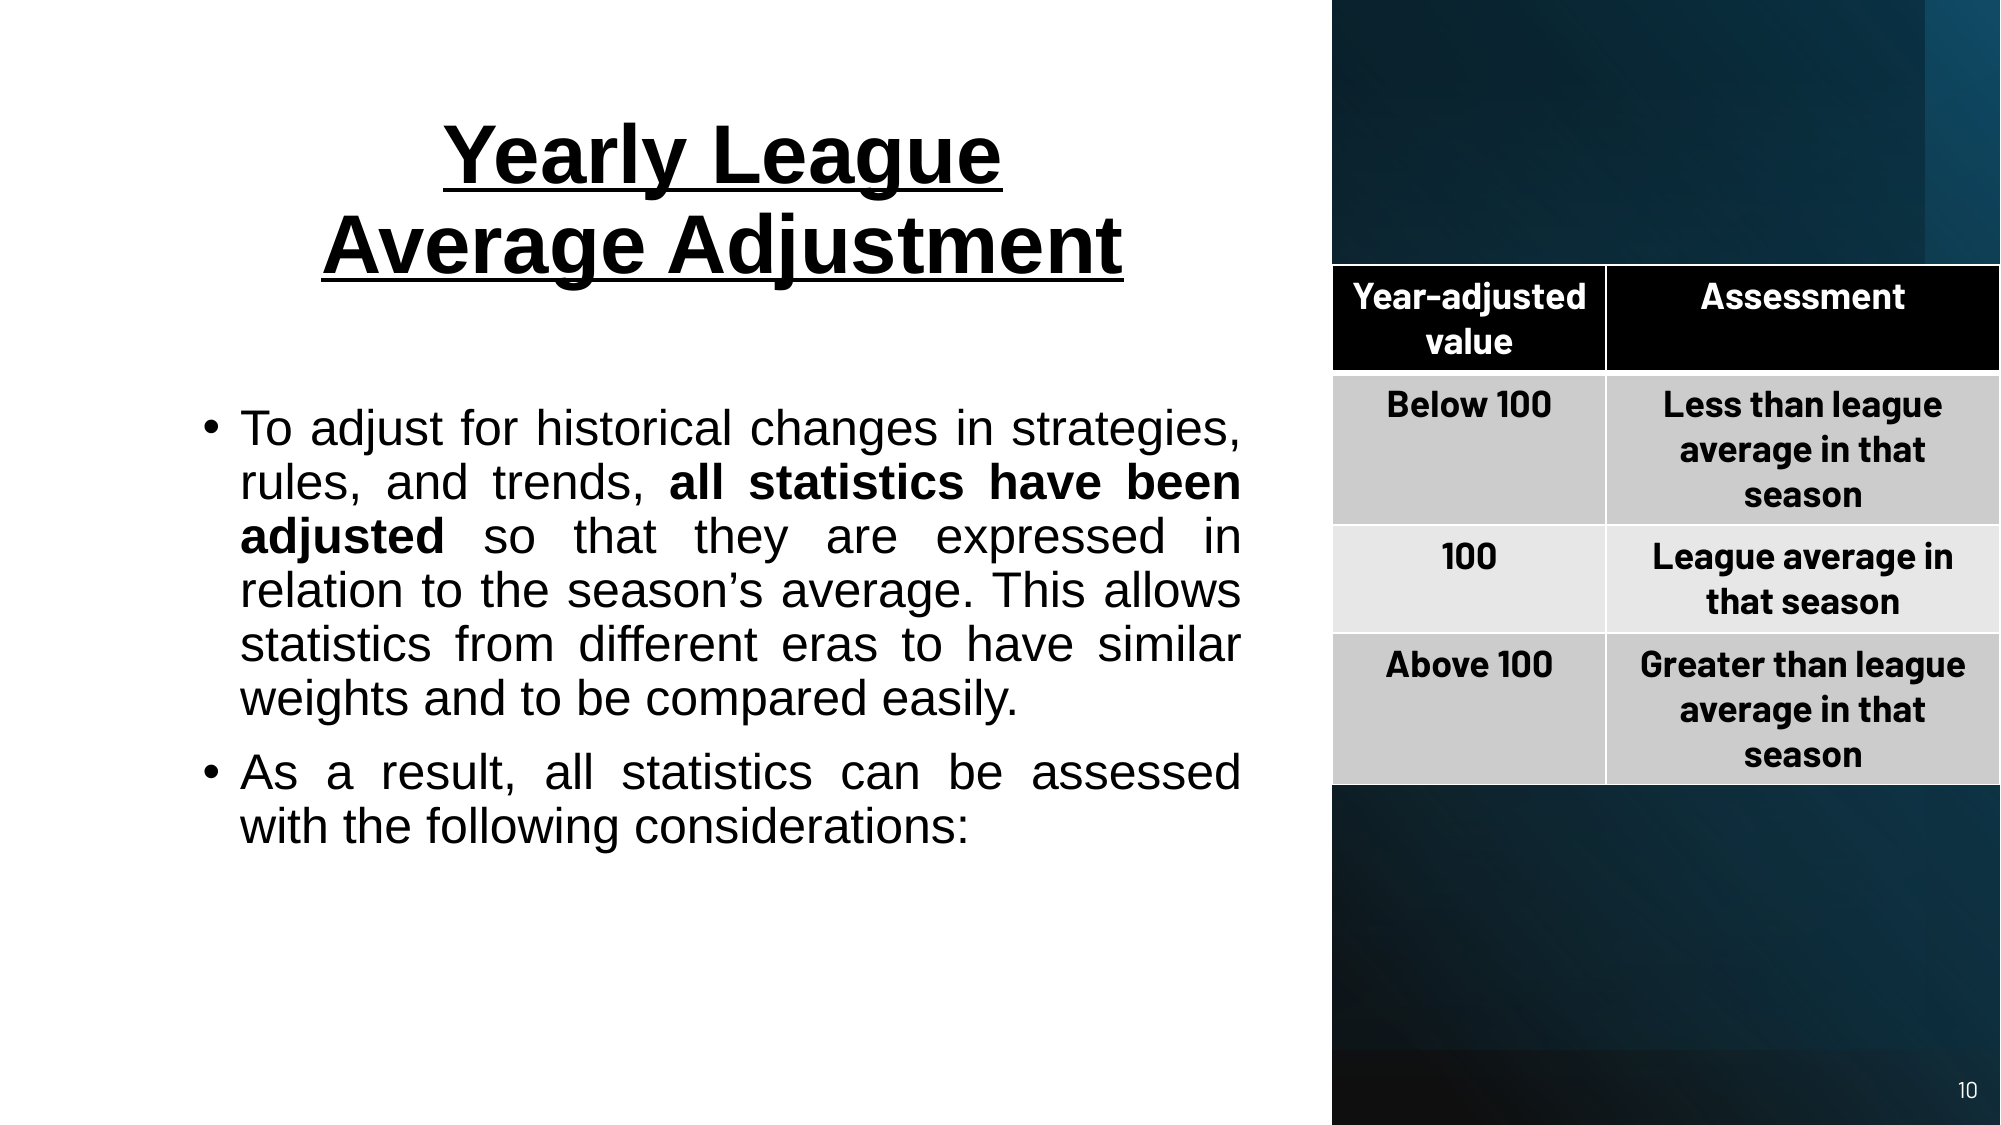

# Yearly League Average Adjustment
| Year-adjusted value | Assessment |
| --- | --- |
| Below 100 | Less than league average in that season |
| 100 | League average in that season |
| Above 100 | Greater than league average in that season |
To adjust for historical changes in strategies, rules, and trends, all statistics have been adjusted so that they are expressed in relation to the season’s average. This allows statistics from different eras to have similar weights and to be compared easily.
As a result, all statistics can be assessed with the following considerations:
10